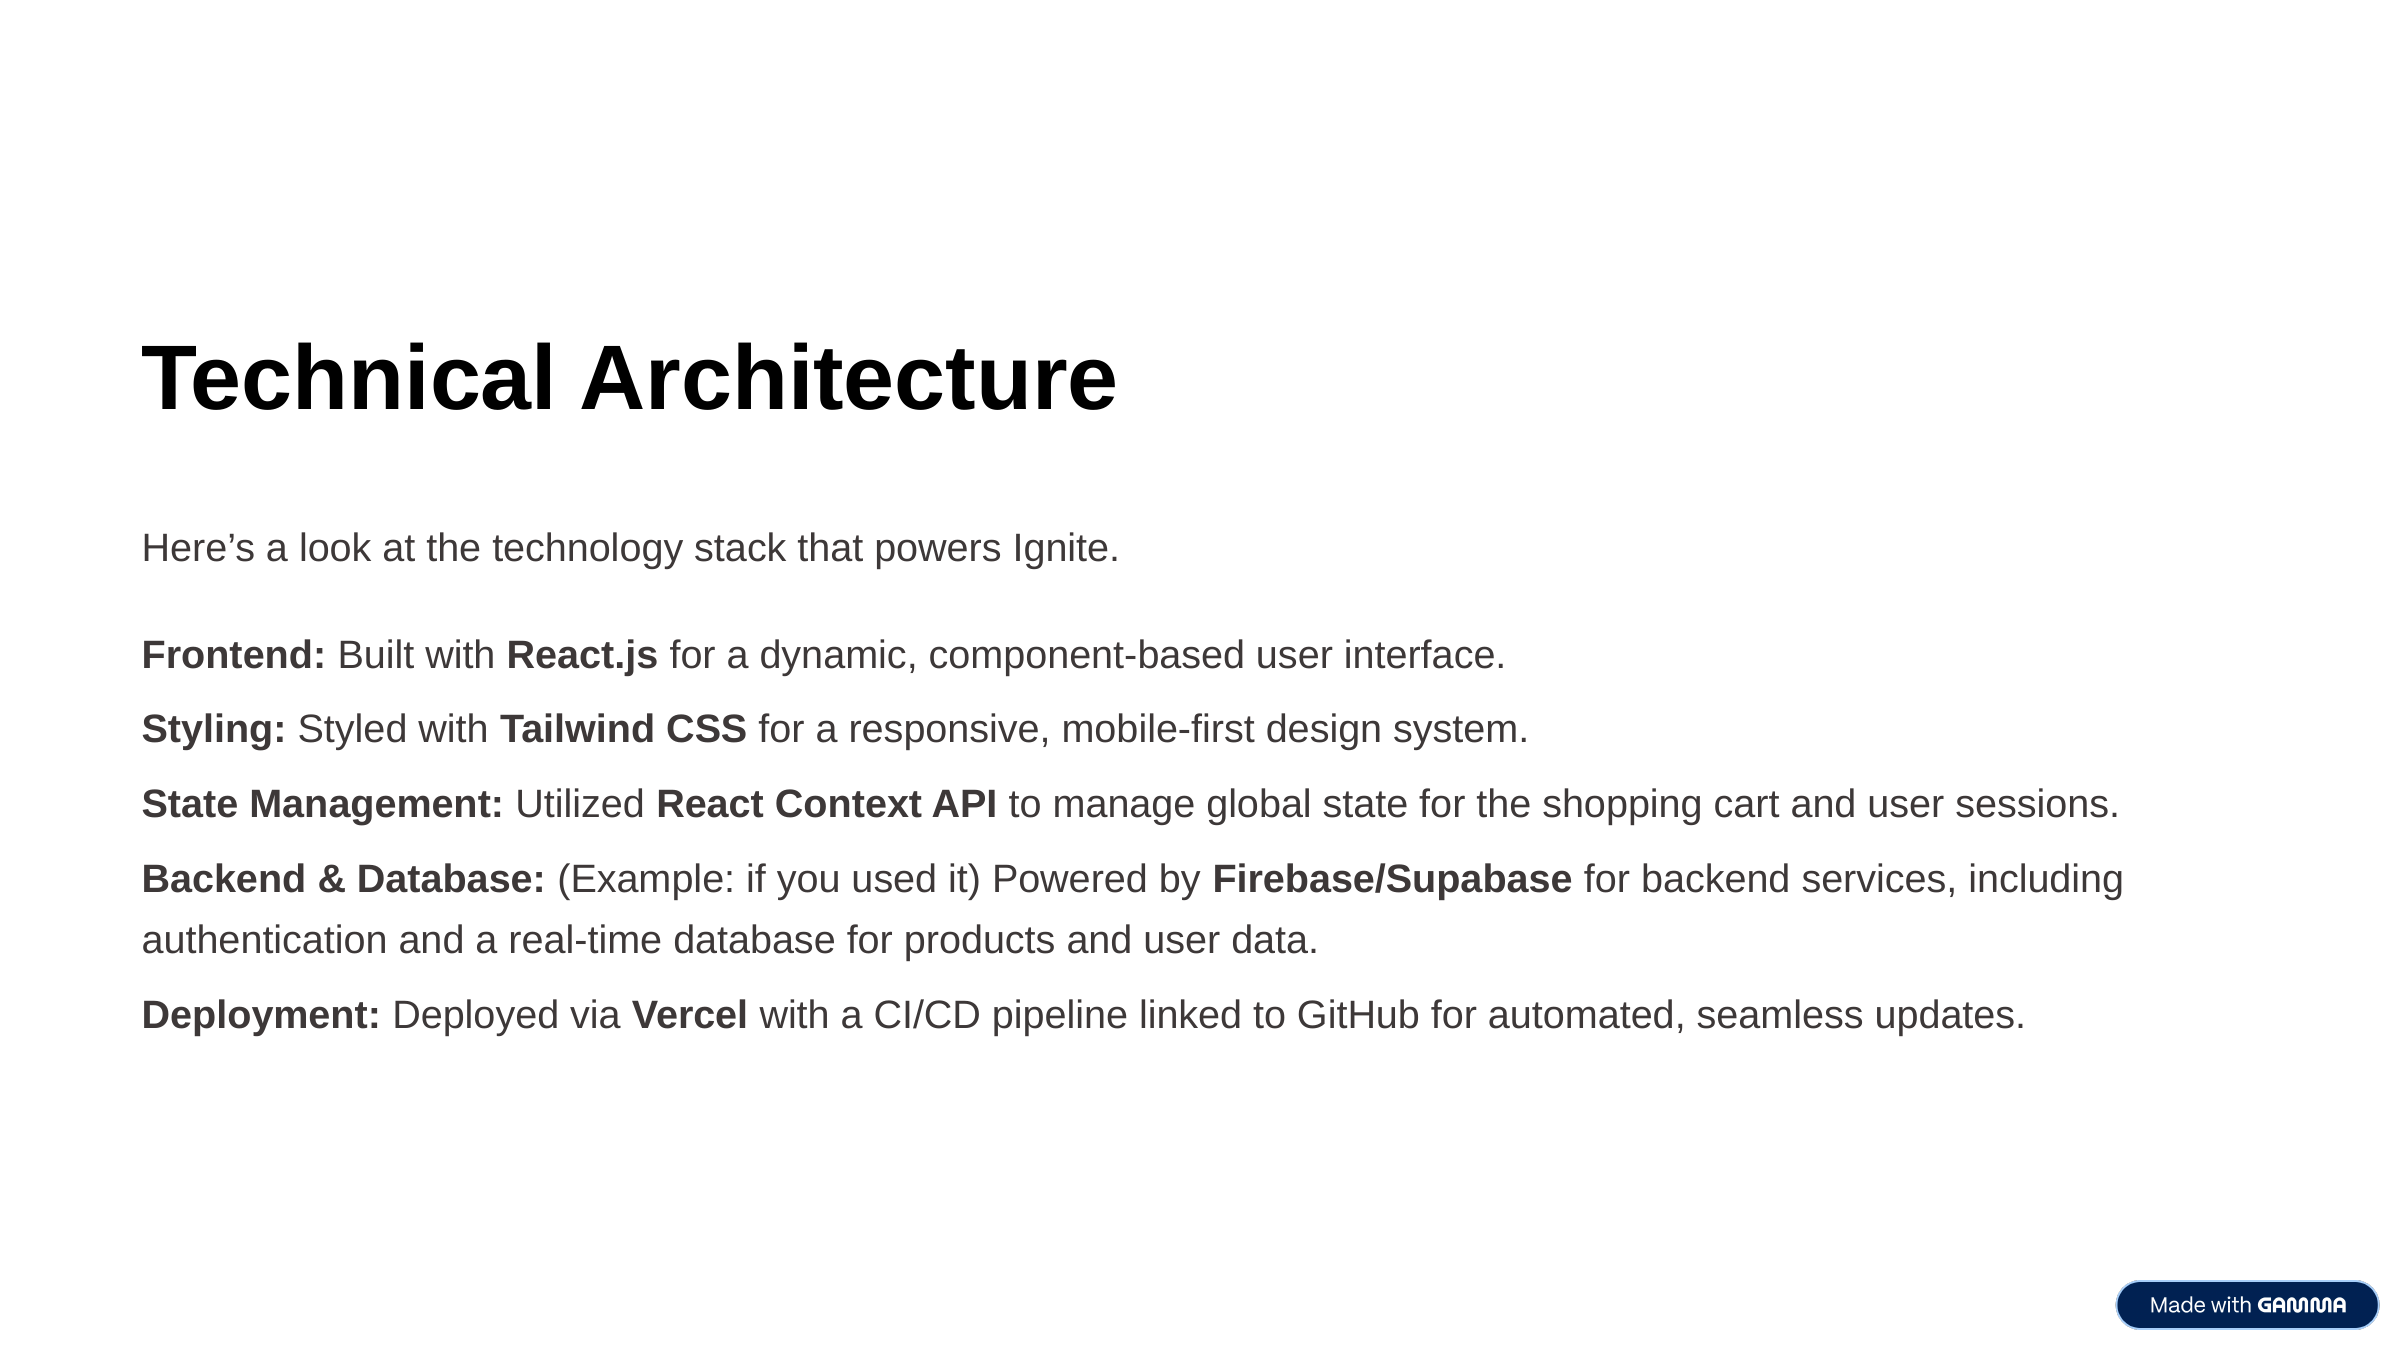

Technical Architecture
Here’s a look at the technology stack that powers Ignite.
Frontend: Built with React.js for a dynamic, component-based user interface.
Styling: Styled with Tailwind CSS for a responsive, mobile-first design system.
State Management: Utilized React Context API to manage global state for the shopping cart and user sessions.
Backend & Database: (Example: if you used it) Powered by Firebase/Supabase for backend services, including authentication and a real-time database for products and user data.
Deployment: Deployed via Vercel with a CI/CD pipeline linked to GitHub for automated, seamless updates.